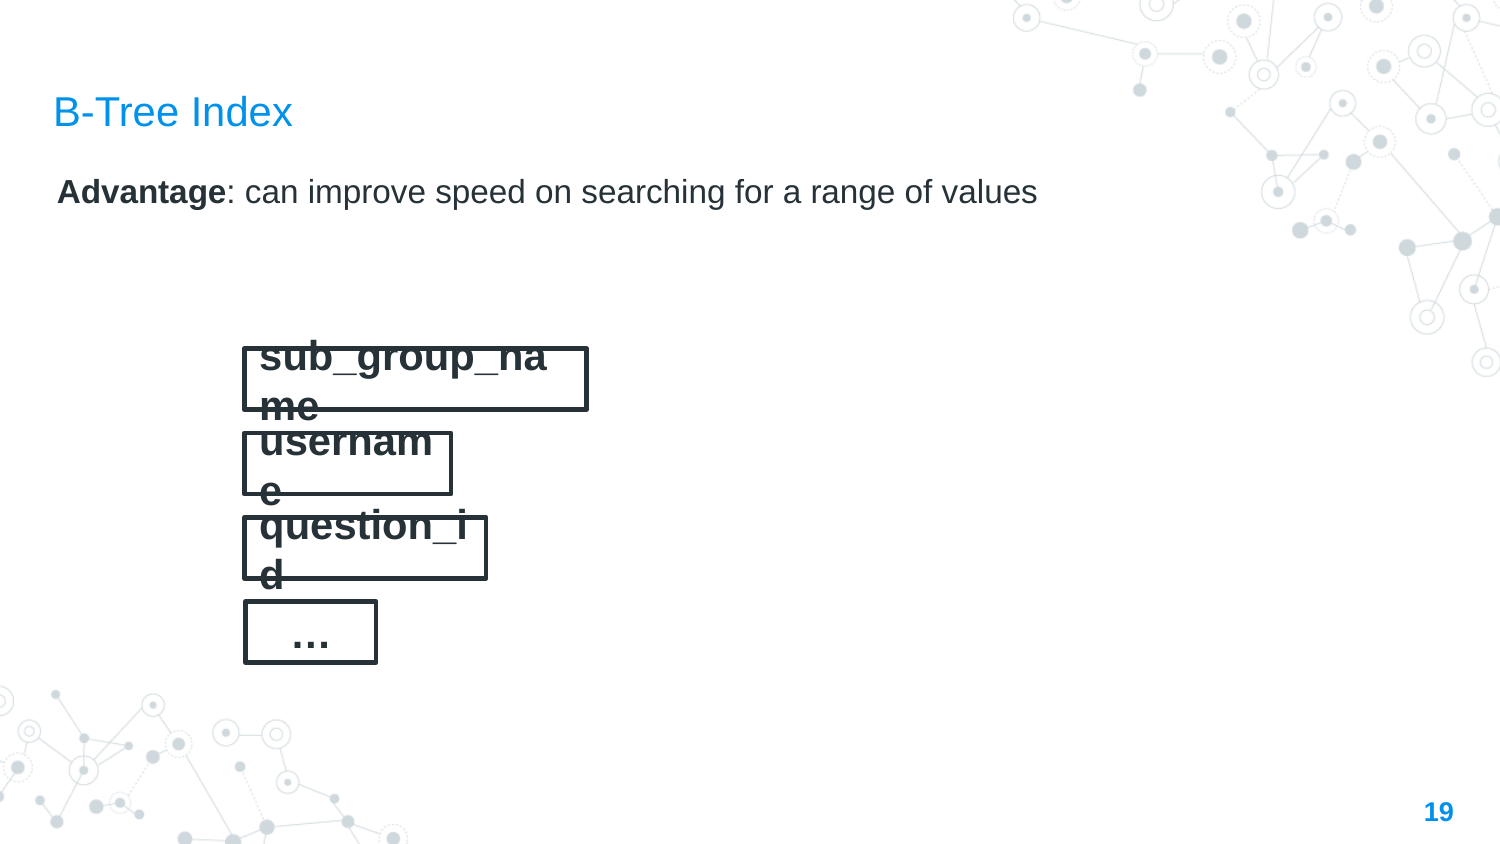

# B-Tree Index
Advantage: can improve speed on searching for a range of values

sub_group_name
username
question_id
…
19